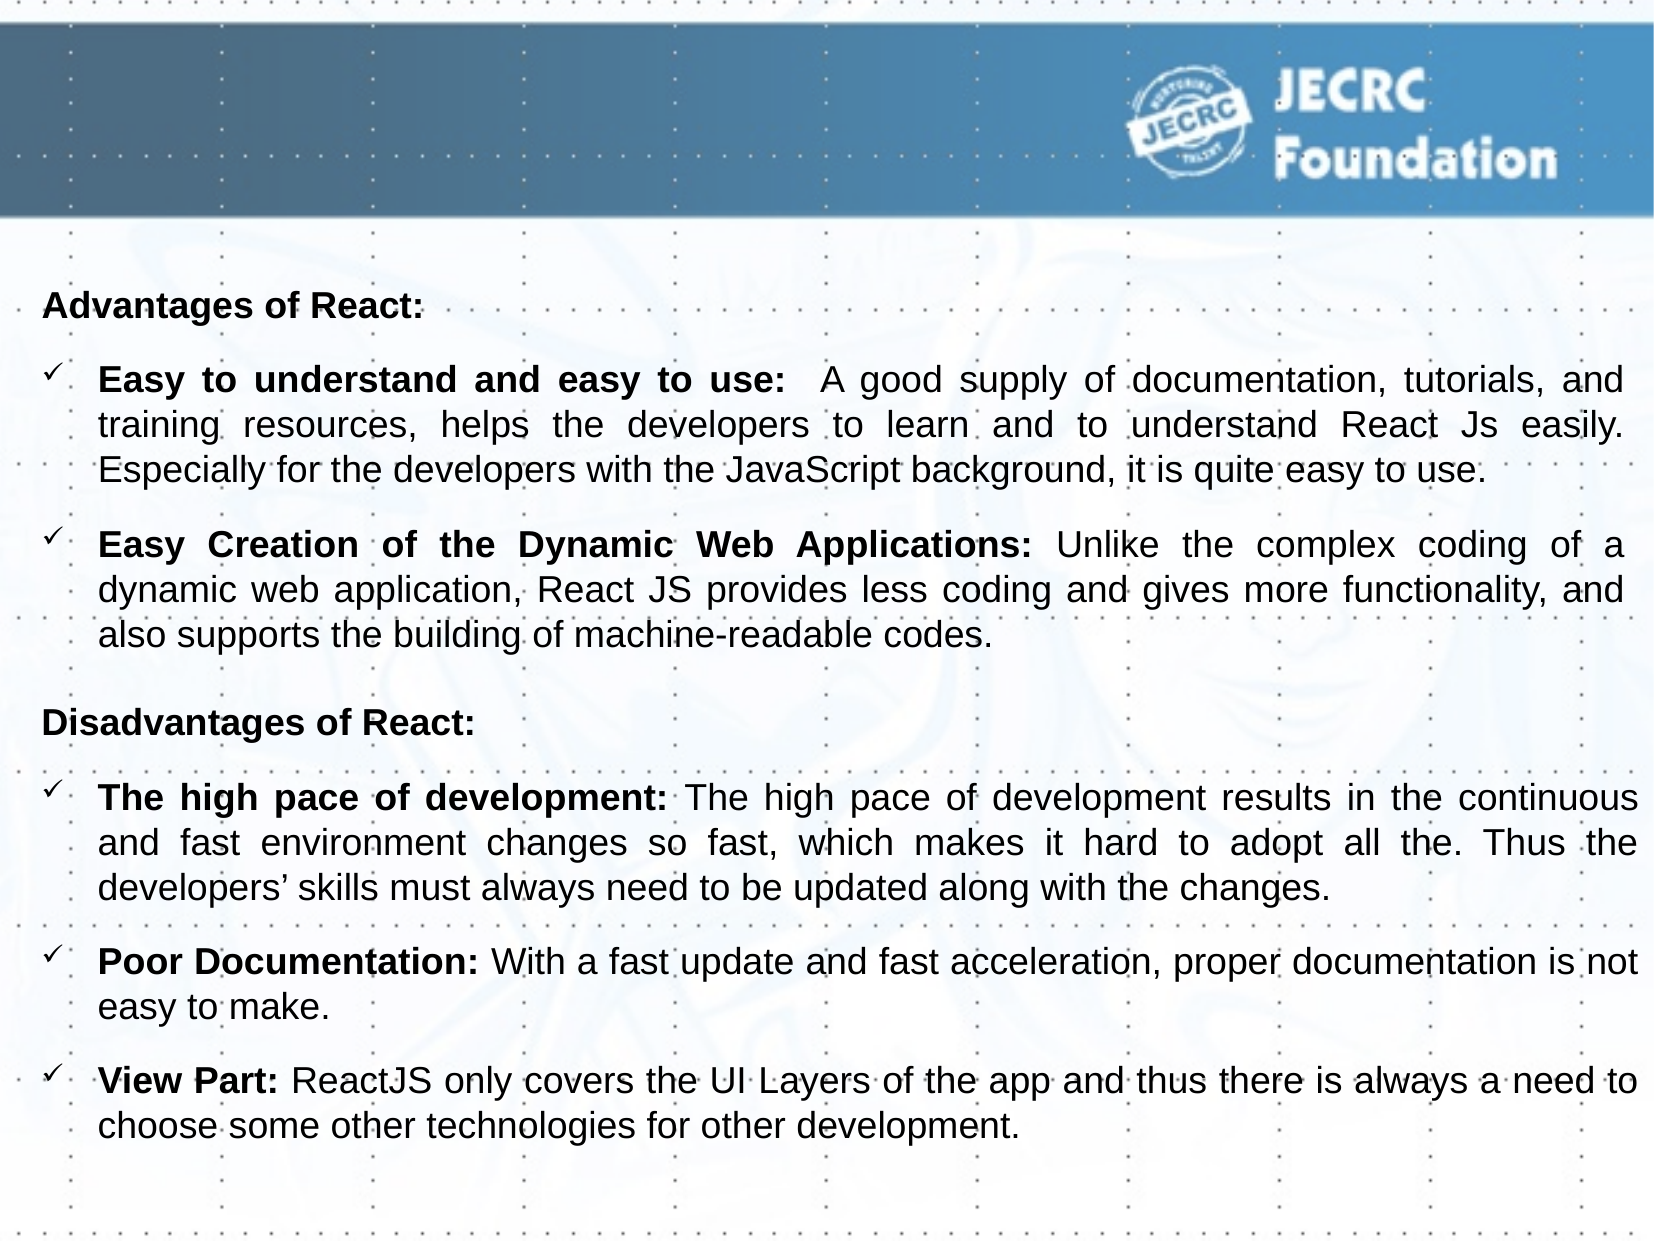

Advantages of React:
Easy to understand and easy to use:  A good supply of documentation, tutorials, and training resources, helps the developers to learn and to understand React Js easily. Especially for the developers with the JavaScript background, it is quite easy to use.
Easy Creation of the Dynamic Web Applications: Unlike the complex coding of a dynamic web application, React JS provides less coding and gives more functionality, and also supports the building of machine-readable codes.
Disadvantages of React:
The high pace of development: The high pace of development results in the continuous and fast environment changes so fast, which makes it hard to adopt all the. Thus the developers’ skills must always need to be updated along with the changes.
Poor Documentation: With a fast update and fast acceleration, proper documentation is not easy to make.
View Part: ReactJS only covers the UI Layers of the app and thus there is always a need to choose some other technologies for other development.